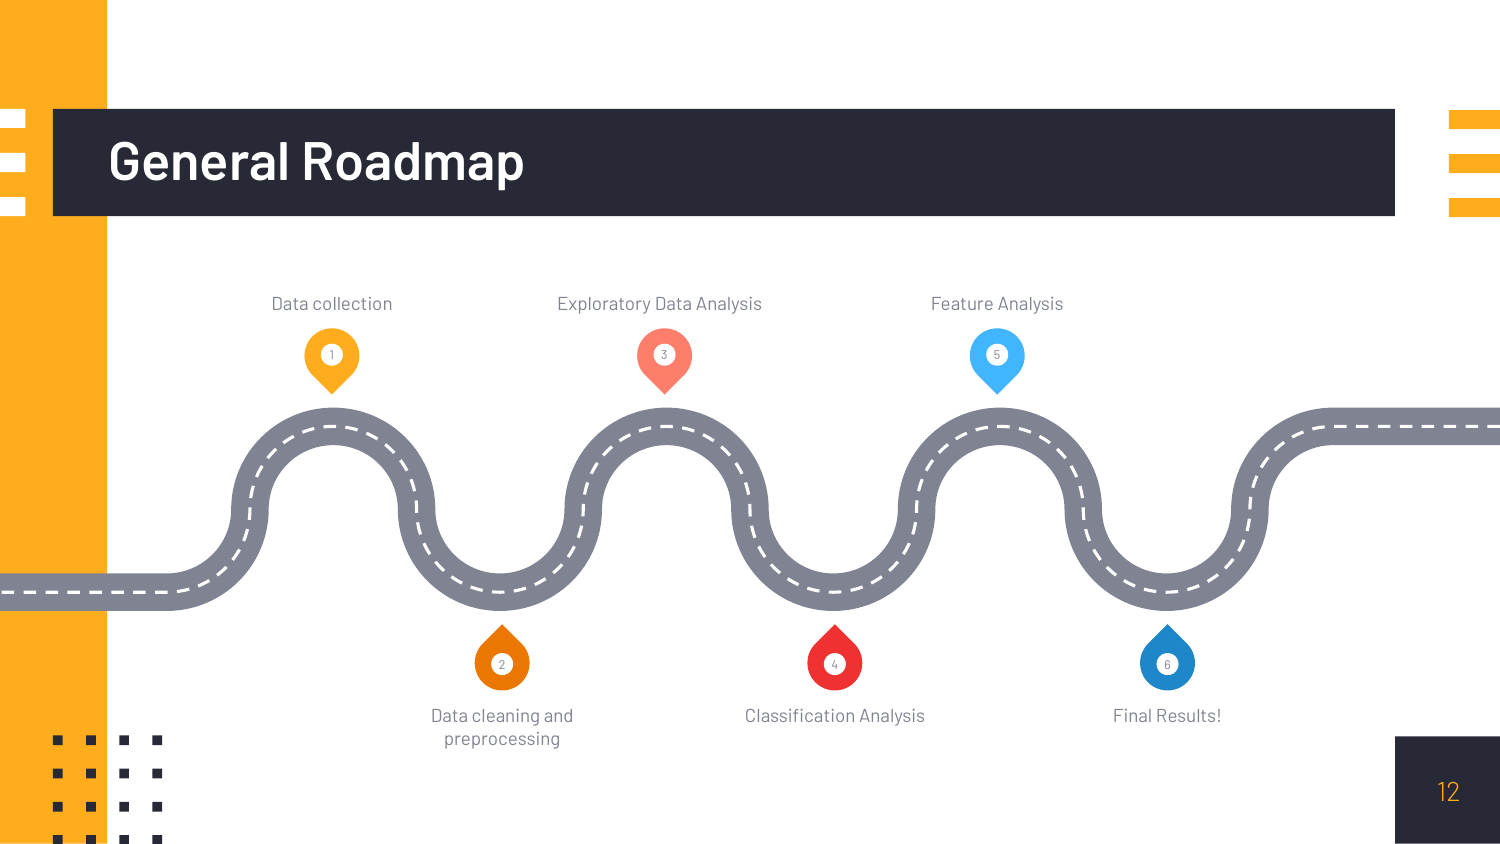

# General Roadmap
Data collection
Exploratory Data Analysis
Feature Analysis

1

3

5

2

4

6
Data cleaning and preprocessing
Classification Analysis
Final Results!
12